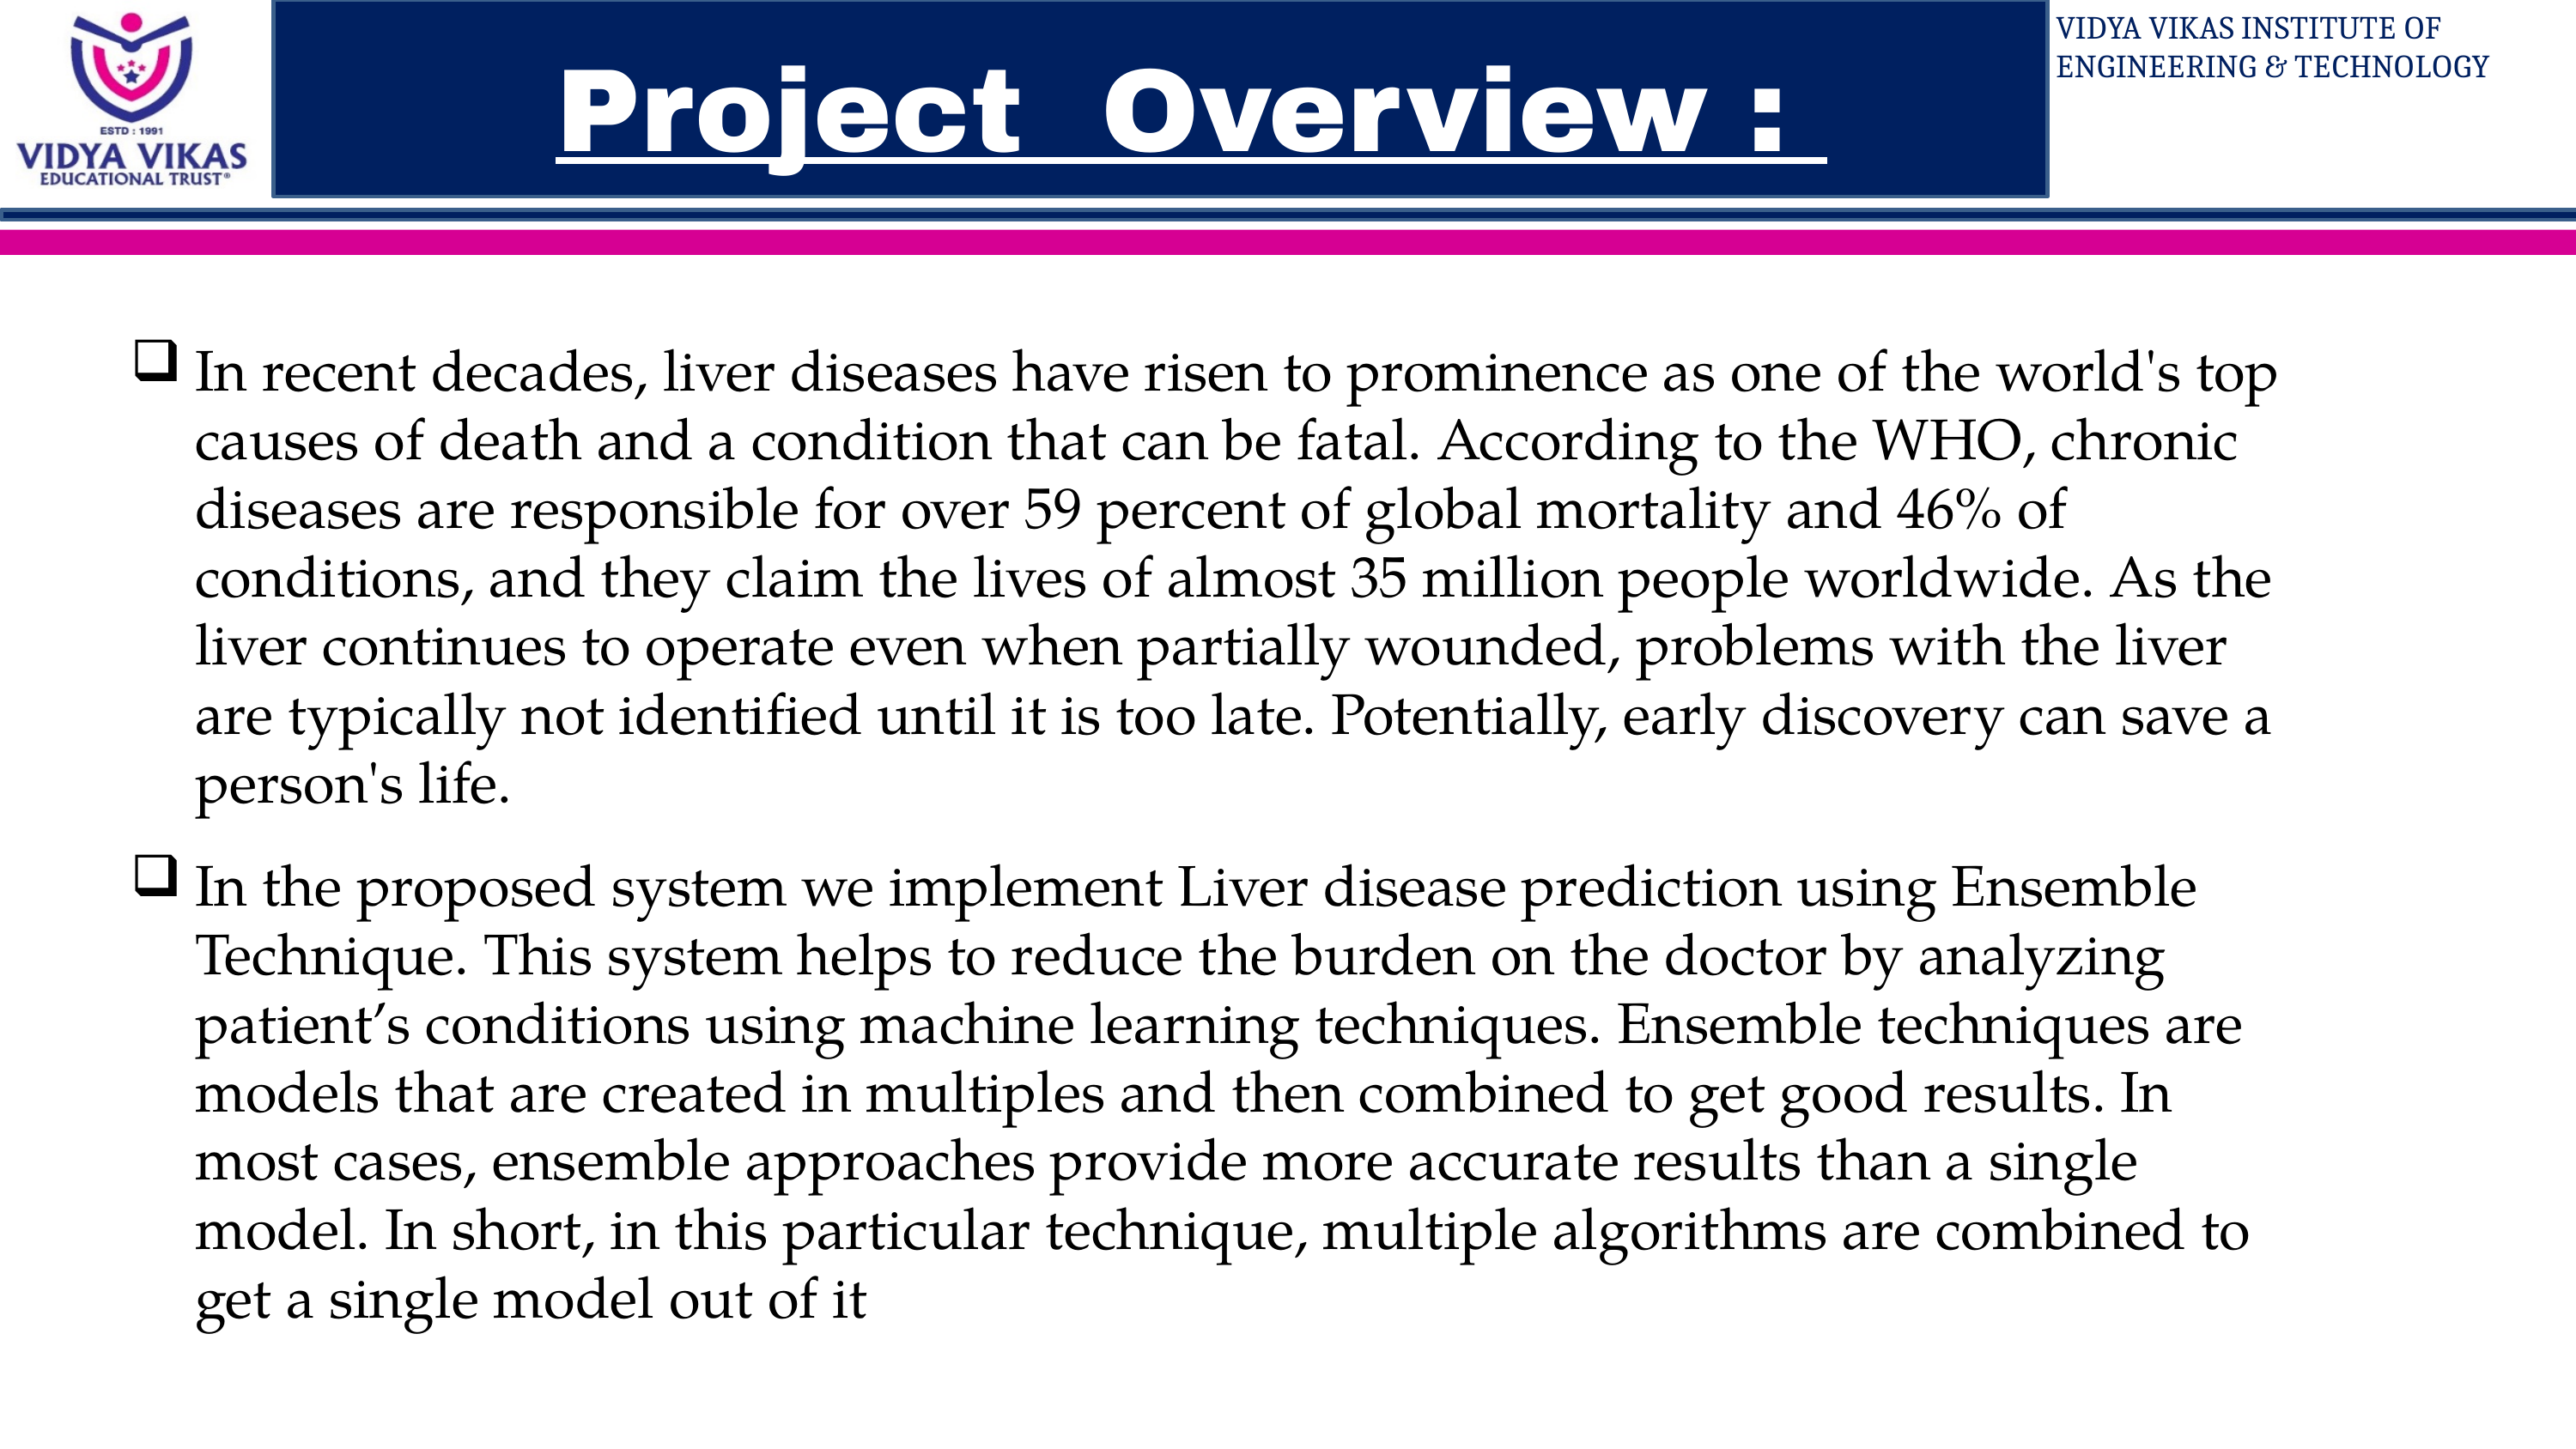

# Project  Overview :
In recent decades, liver diseases have risen to prominence as one of the world's top causes of death and a condition that can be fatal. According to the WHO, chronic diseases are responsible for over 59 percent of global mortality and 46% of conditions, and they claim the lives of almost 35 million people worldwide. As the liver continues to operate even when partially wounded, problems with the liver are typically not identified until it is too late. Potentially, early discovery can save a person's life.
In the proposed system we implement Liver disease prediction using Ensemble Technique. This system helps to reduce the burden on the doctor by analyzing patient’s conditions using machine learning techniques. Ensemble techniques are models that are created in multiples and then combined to get good results. In most cases, ensemble approaches provide more accurate results than a single model. In short, in this particular technique, multiple algorithms are combined to get a single model out of it